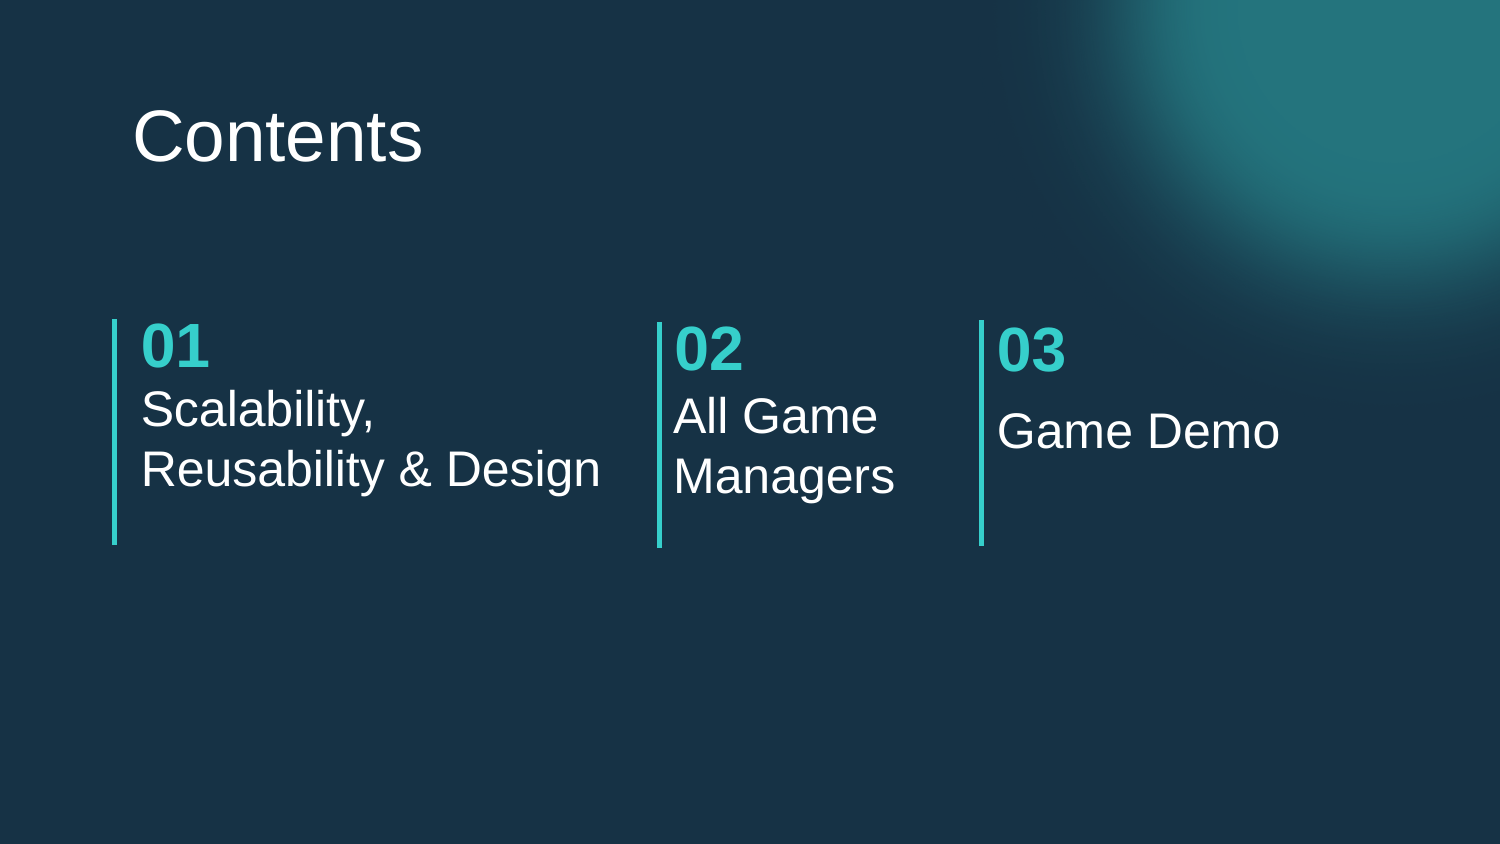

Contents
# 01
02
03
Scalability, Reusability & Design
Game Demo
All Game
Managers